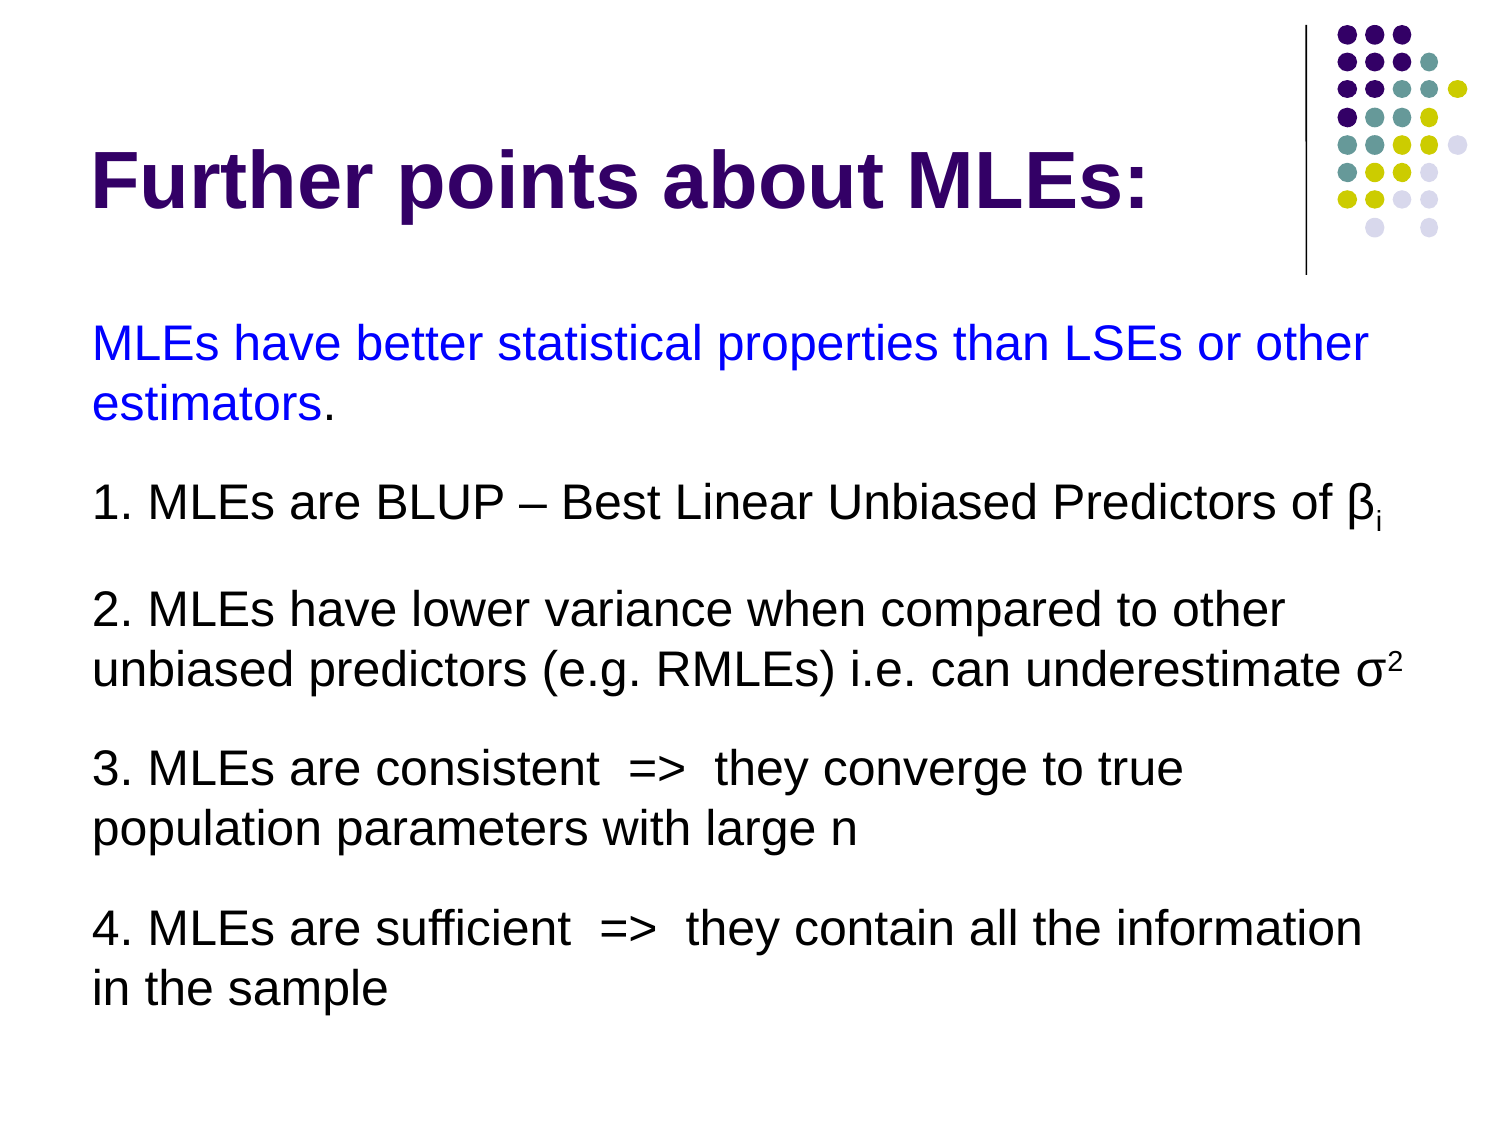

# Further points about MLEs:
MLEs have better statistical properties than LSEs or other estimators.

1. MLEs are BLUP – Best Linear Unbiased Predictors of βi

2. MLEs have lower variance when compared to other unbiased predictors (e.g. RMLEs) i.e. can underestimate σ2

3. MLEs are consistent  =>  they converge to true population parameters with large n

4. MLEs are sufficient  =>  they contain all the information in the sample